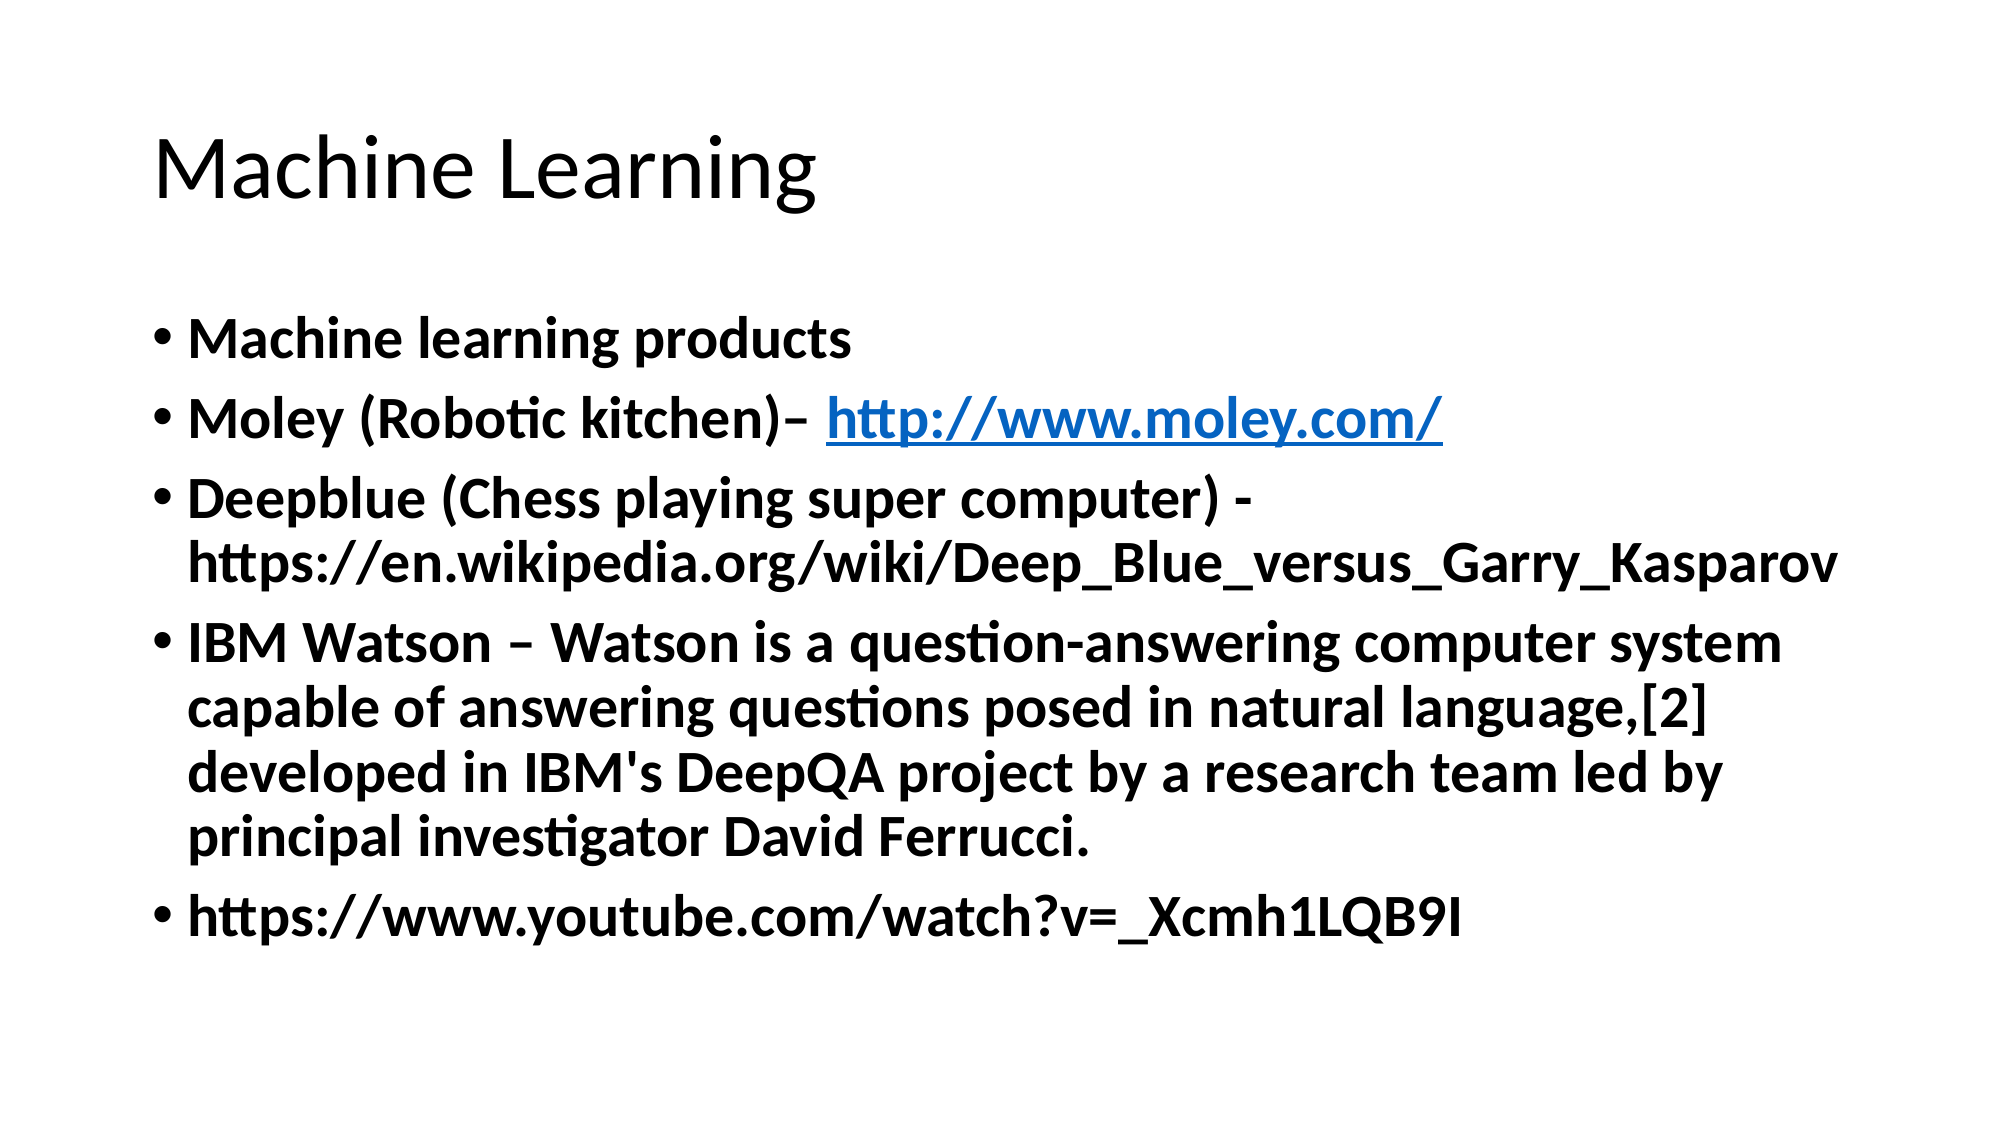

# Machine Learning
Machine learning products
Moley (Robotic kitchen)– http://www.moley.com/
Deepblue (Chess playing super computer) - https://en.wikipedia.org/wiki/Deep_Blue_versus_Garry_Kasparov
IBM Watson – Watson is a question-answering computer system capable of answering questions posed in natural language,[2] developed in IBM's DeepQA project by a research team led by principal investigator David Ferrucci.
https://www.youtube.com/watch?v=_Xcmh1LQB9I